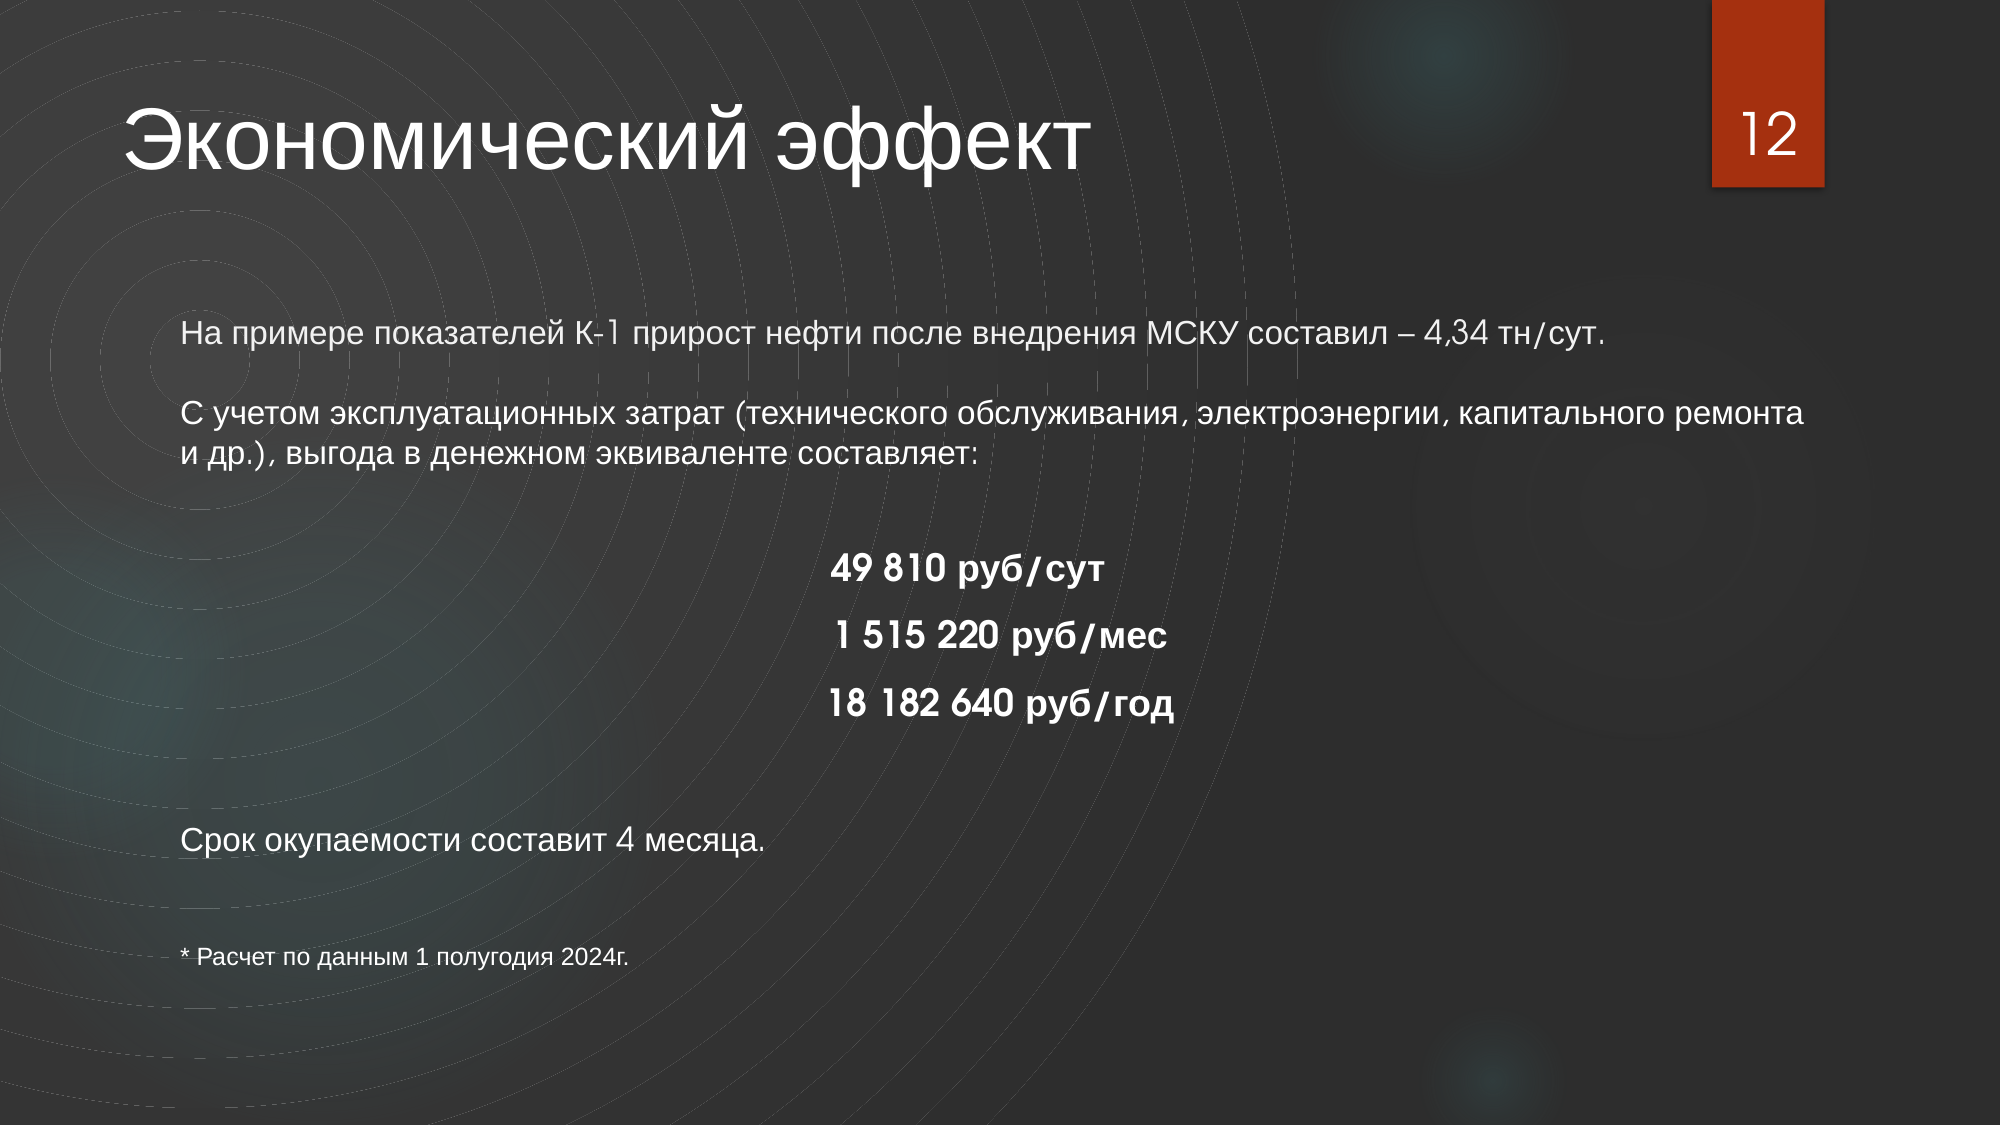

12
# Экономический эффект
На примере показателей К-1 прирост нефти после внедрения МСКУ составил – 4,34 тн/сут.
С учетом эксплуатационных затрат (технического обслуживания, электроэнергии, капитального ремонта и др.), выгода в денежном эквиваленте составляет:

49 810 руб/сут
1 515 220 руб/мес
18 182 640 руб/год

Срок окупаемости составит 4 месяца.

* Расчет по данным 1 полугодия 2024г.